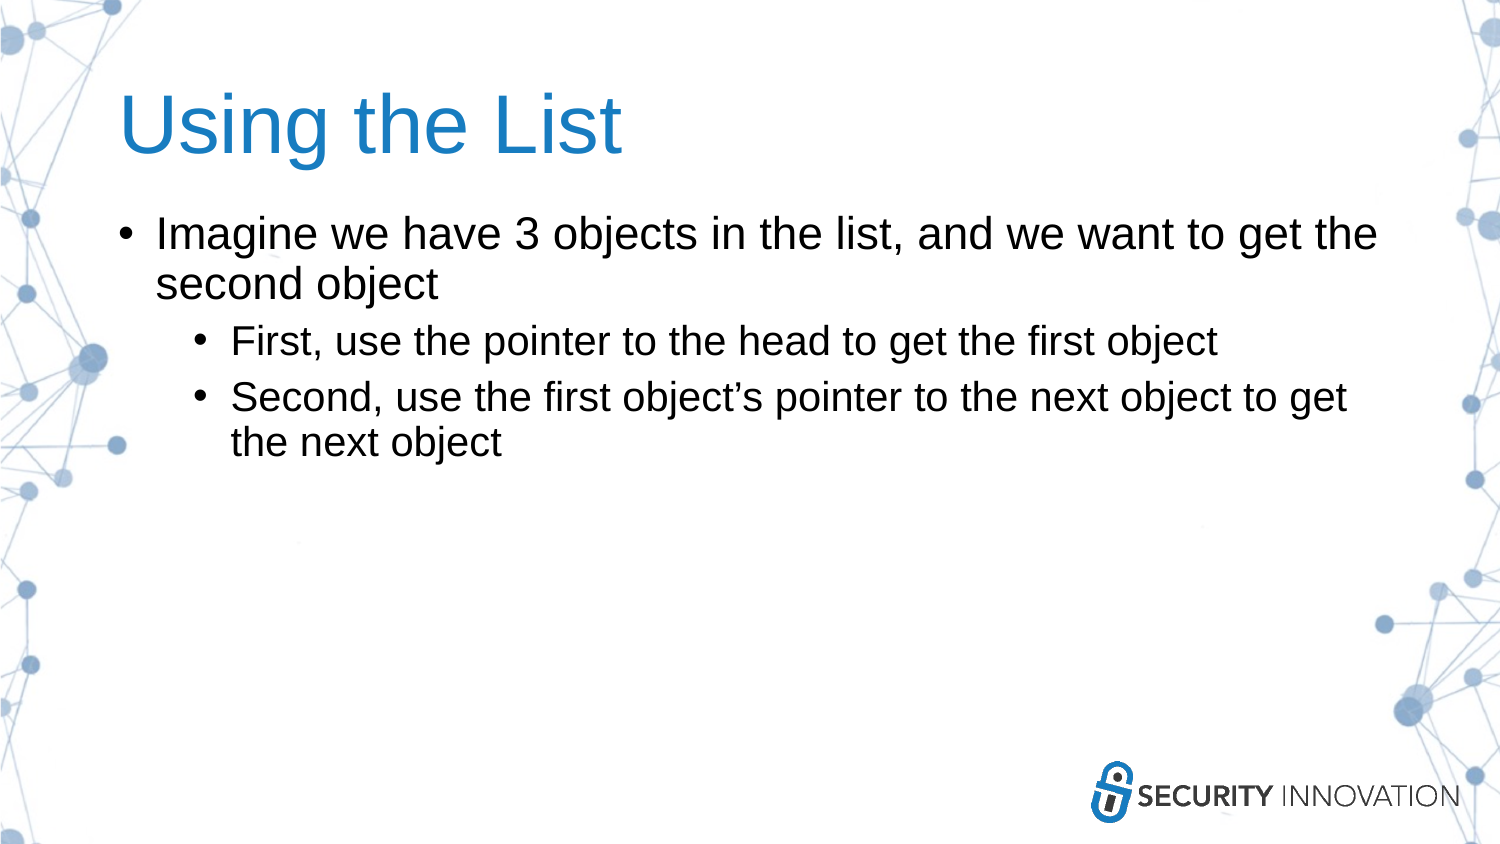

# Using the List
Imagine we have 3 objects in the list, and we want to get the second object
First, use the pointer to the head to get the first object
Second, use the first object’s pointer to the next object to get the next object